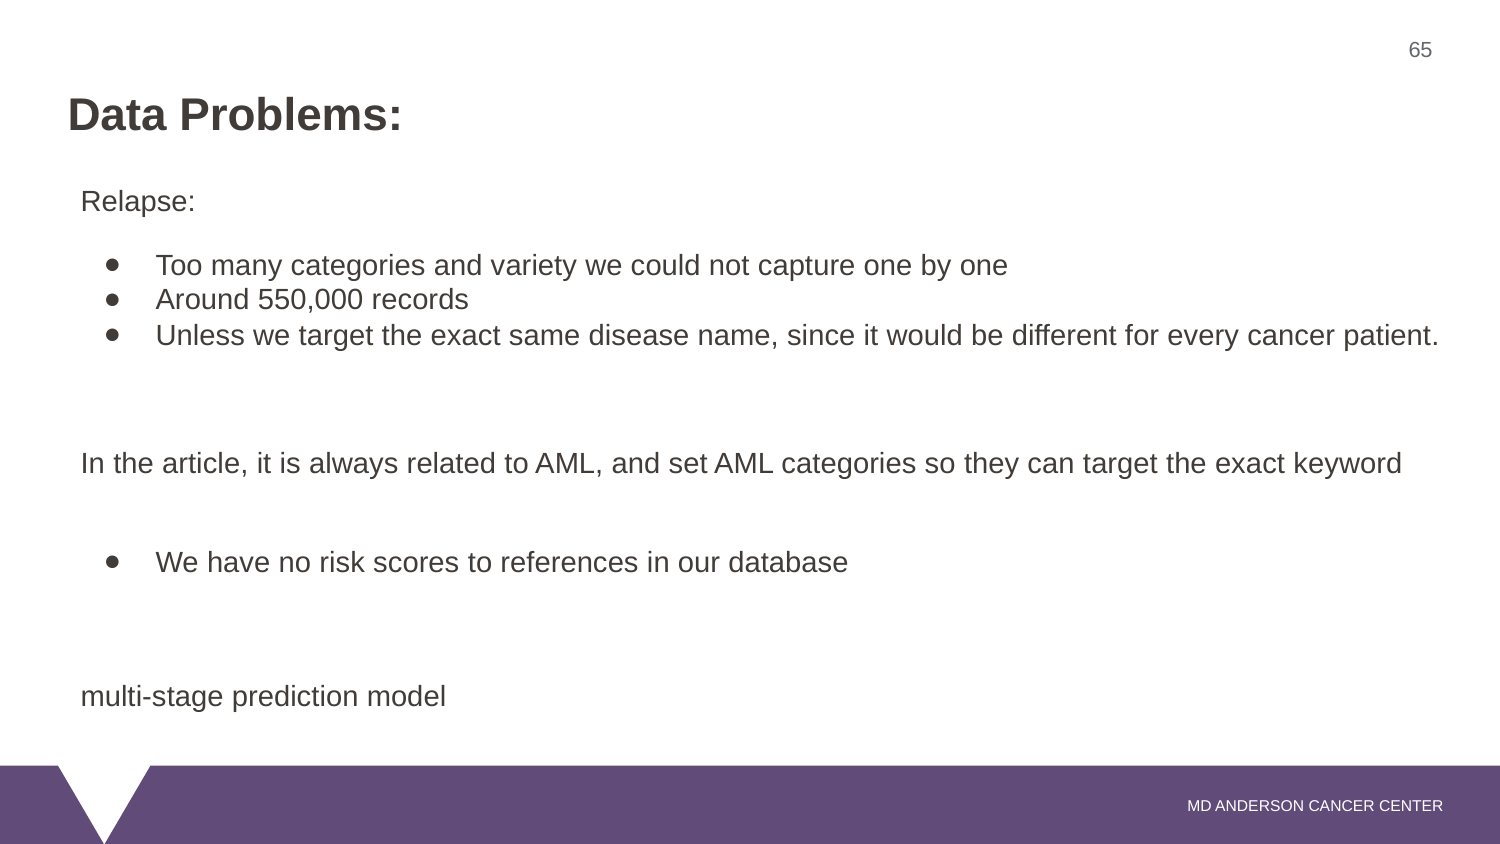

65
# Data Problems:
Relapse:
Too many categories and variety we could not capture one by one
Around 550,000 records
Unless we target the exact same disease name, since it would be different for every cancer patient.

In the article, it is always related to AML, and set AML categories so they can target the exact keyword

We have no risk scores to references in our database

multi-stage prediction model